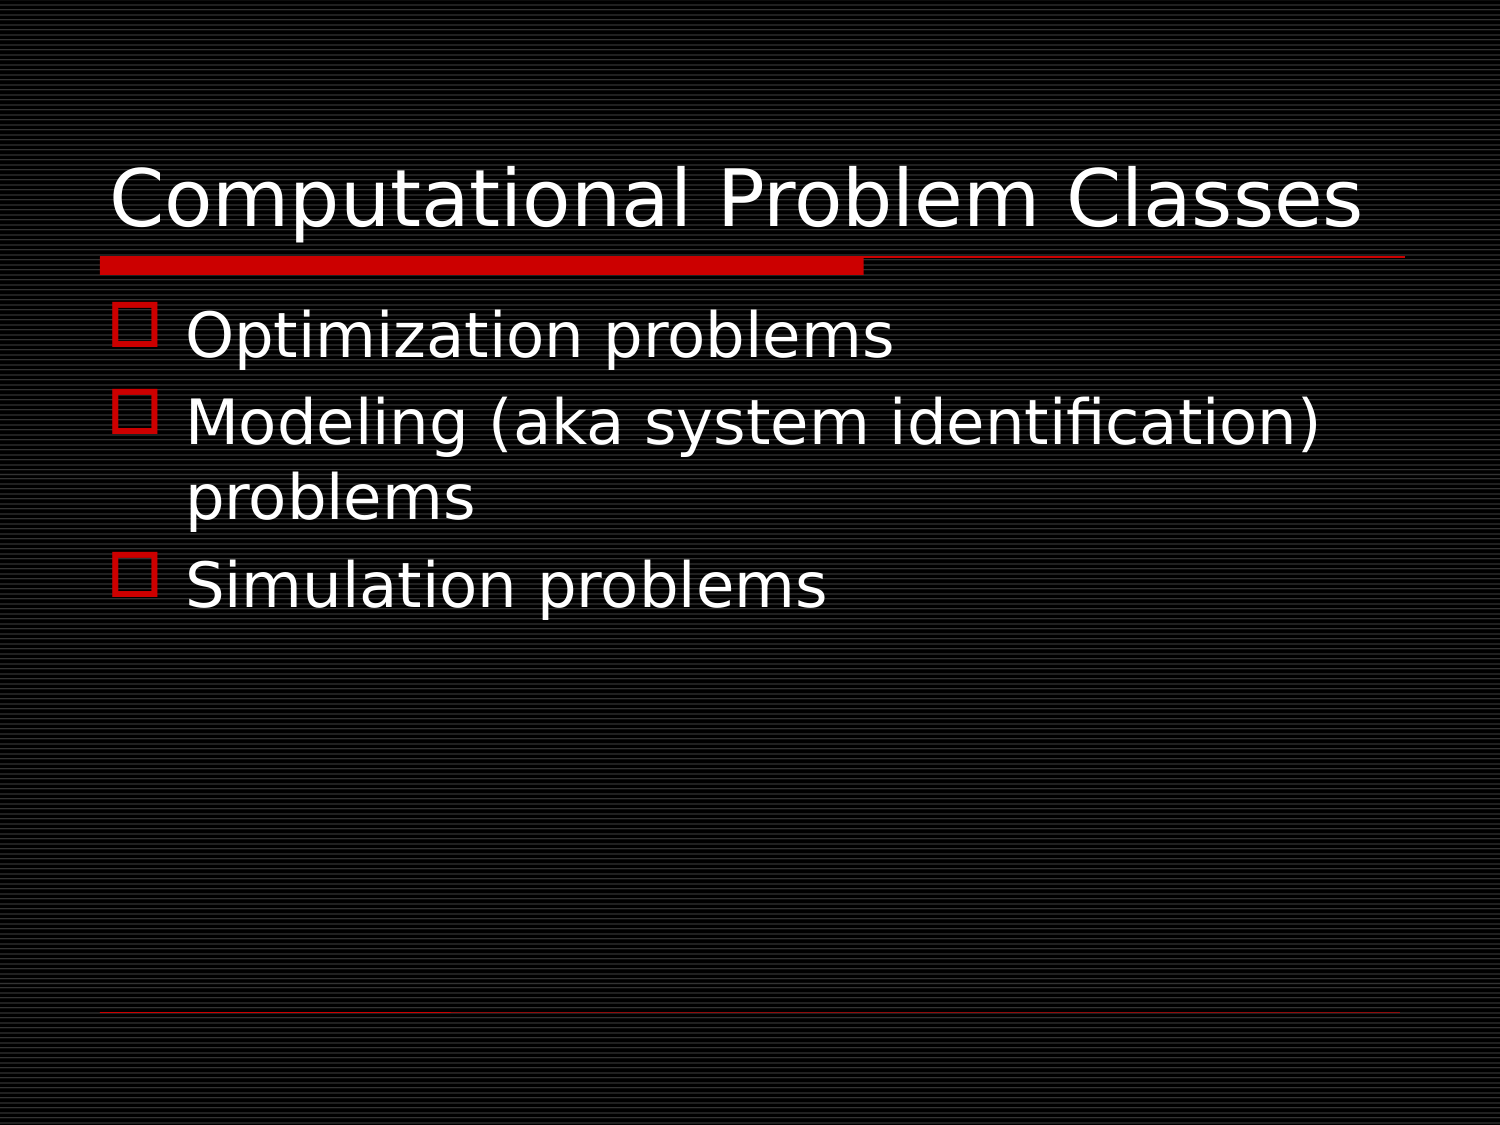

# Computational Problem Classes
Optimization problems
Modeling (aka system identification) problems
Simulation problems